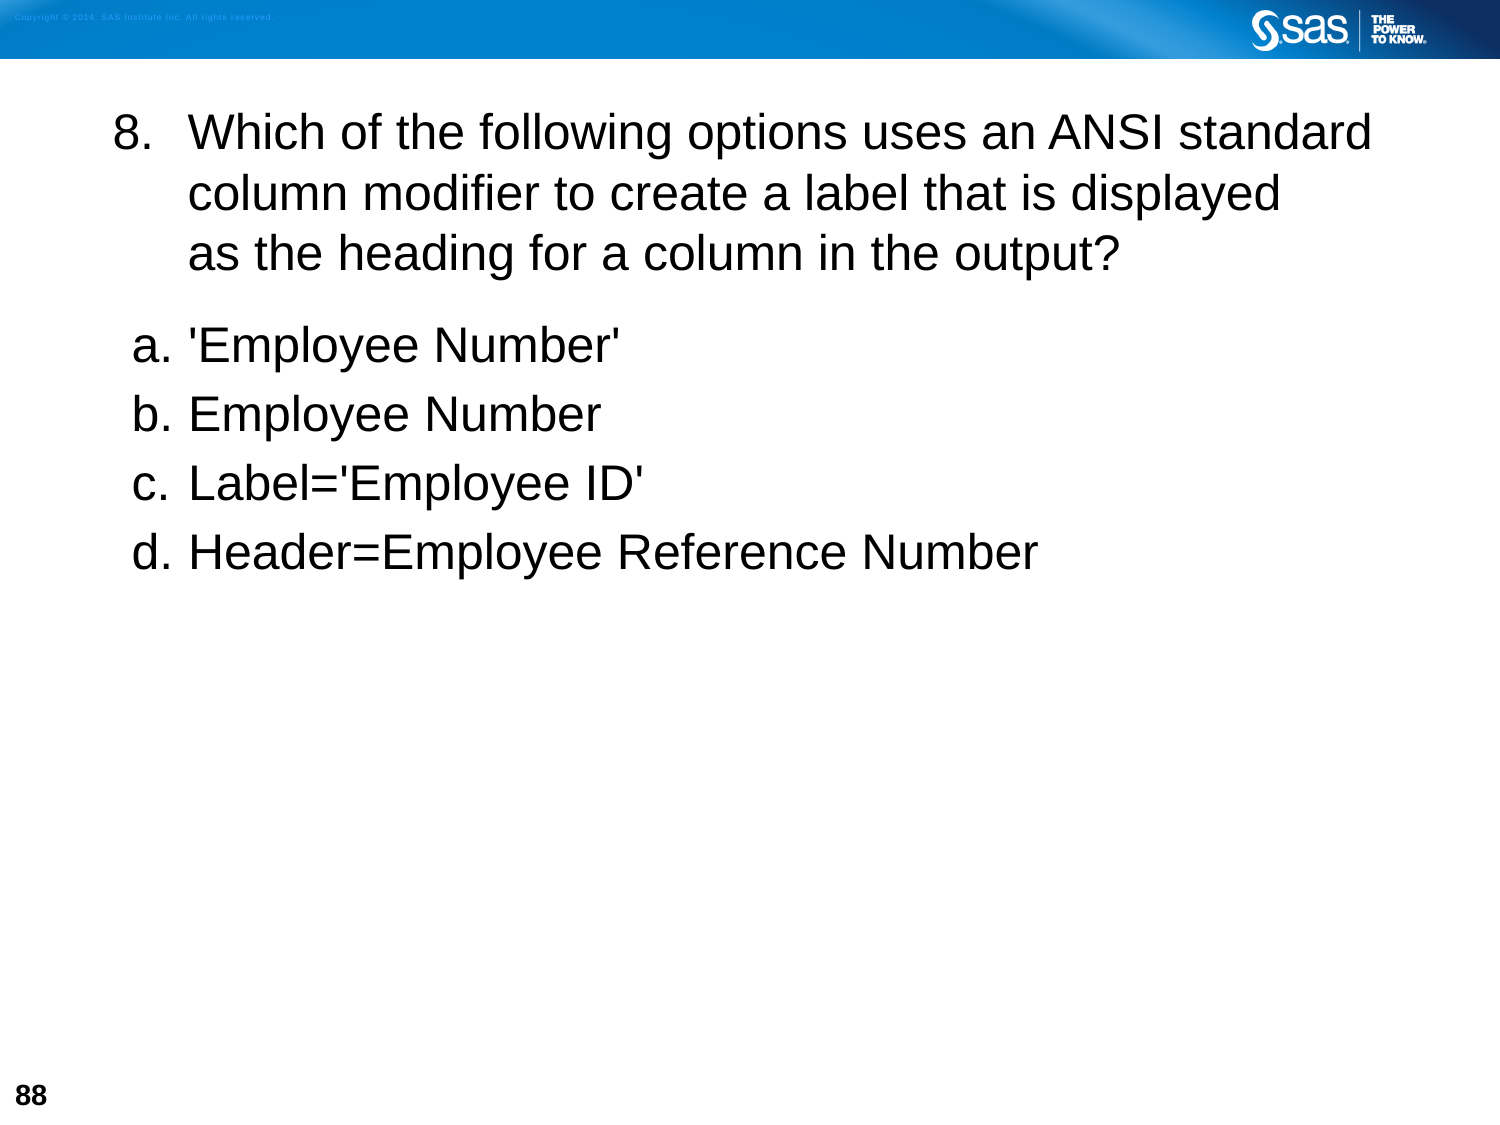

Which of the following options uses an ANSI standard column modifier to create a label that is displayed
as the heading for a column in the output?

'Employee Number'
Employee Number
Label='Employee ID'
Header=Employee Reference Number